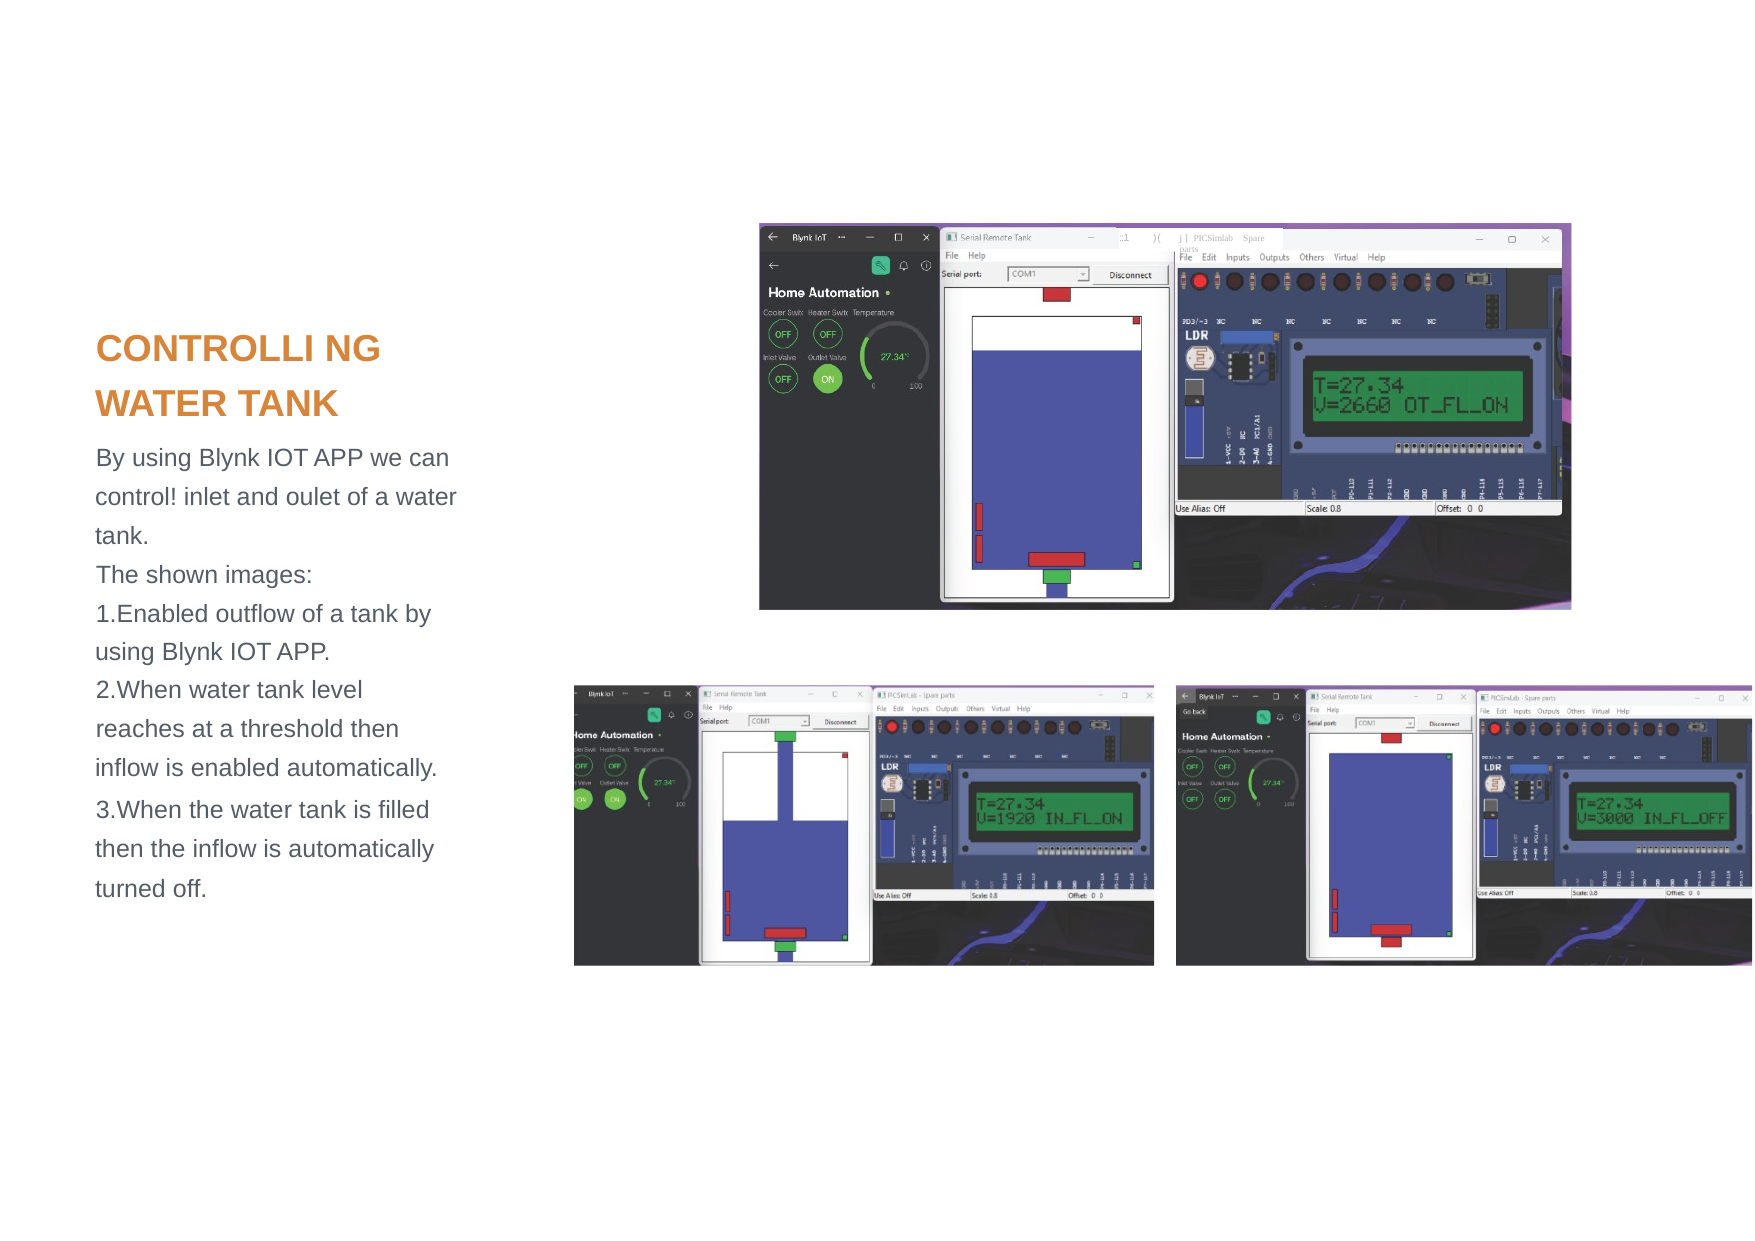

::1
)(
j] PICSimlab    Spare parts
CONTROLLI NG WATER TANK
By using Blynk IOT APP we can control! inlet and oulet of a water tank.
The shown images:
Enabled outflow of a tank by using Blynk IOT APP.
When water tank level
reaches at a threshold then inflow is enabled automatically.
When the water tank is filled then the inflow is automatically  turned off.